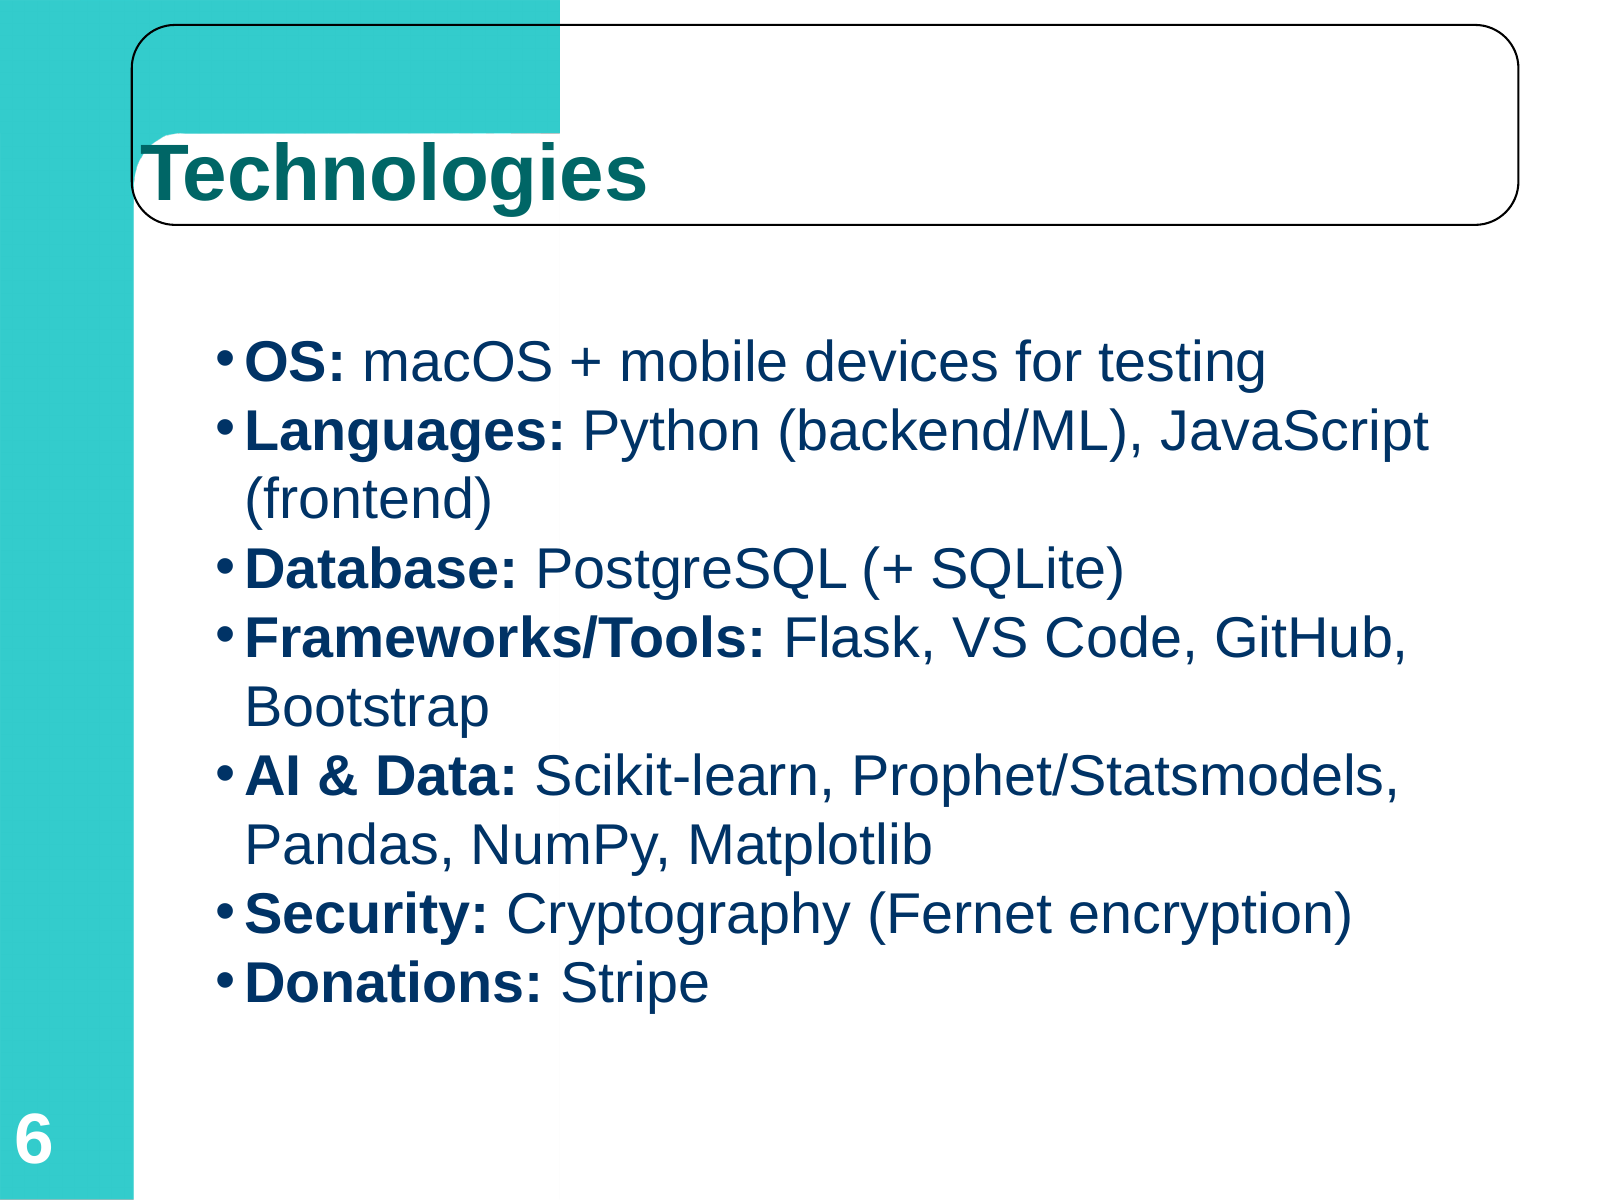

Technologies

OS: macOS + mobile devices for testing
Languages: Python (backend/ML), JavaScript (frontend)
Database: PostgreSQL (+ SQLite)
Frameworks/Tools: Flask, VS Code, GitHub, Bootstrap
AI & Data: Scikit-learn, Prophet/Statsmodels, Pandas, NumPy, Matplotlib
Security: Cryptography (Fernet encryption)
Donations: Stripe

6